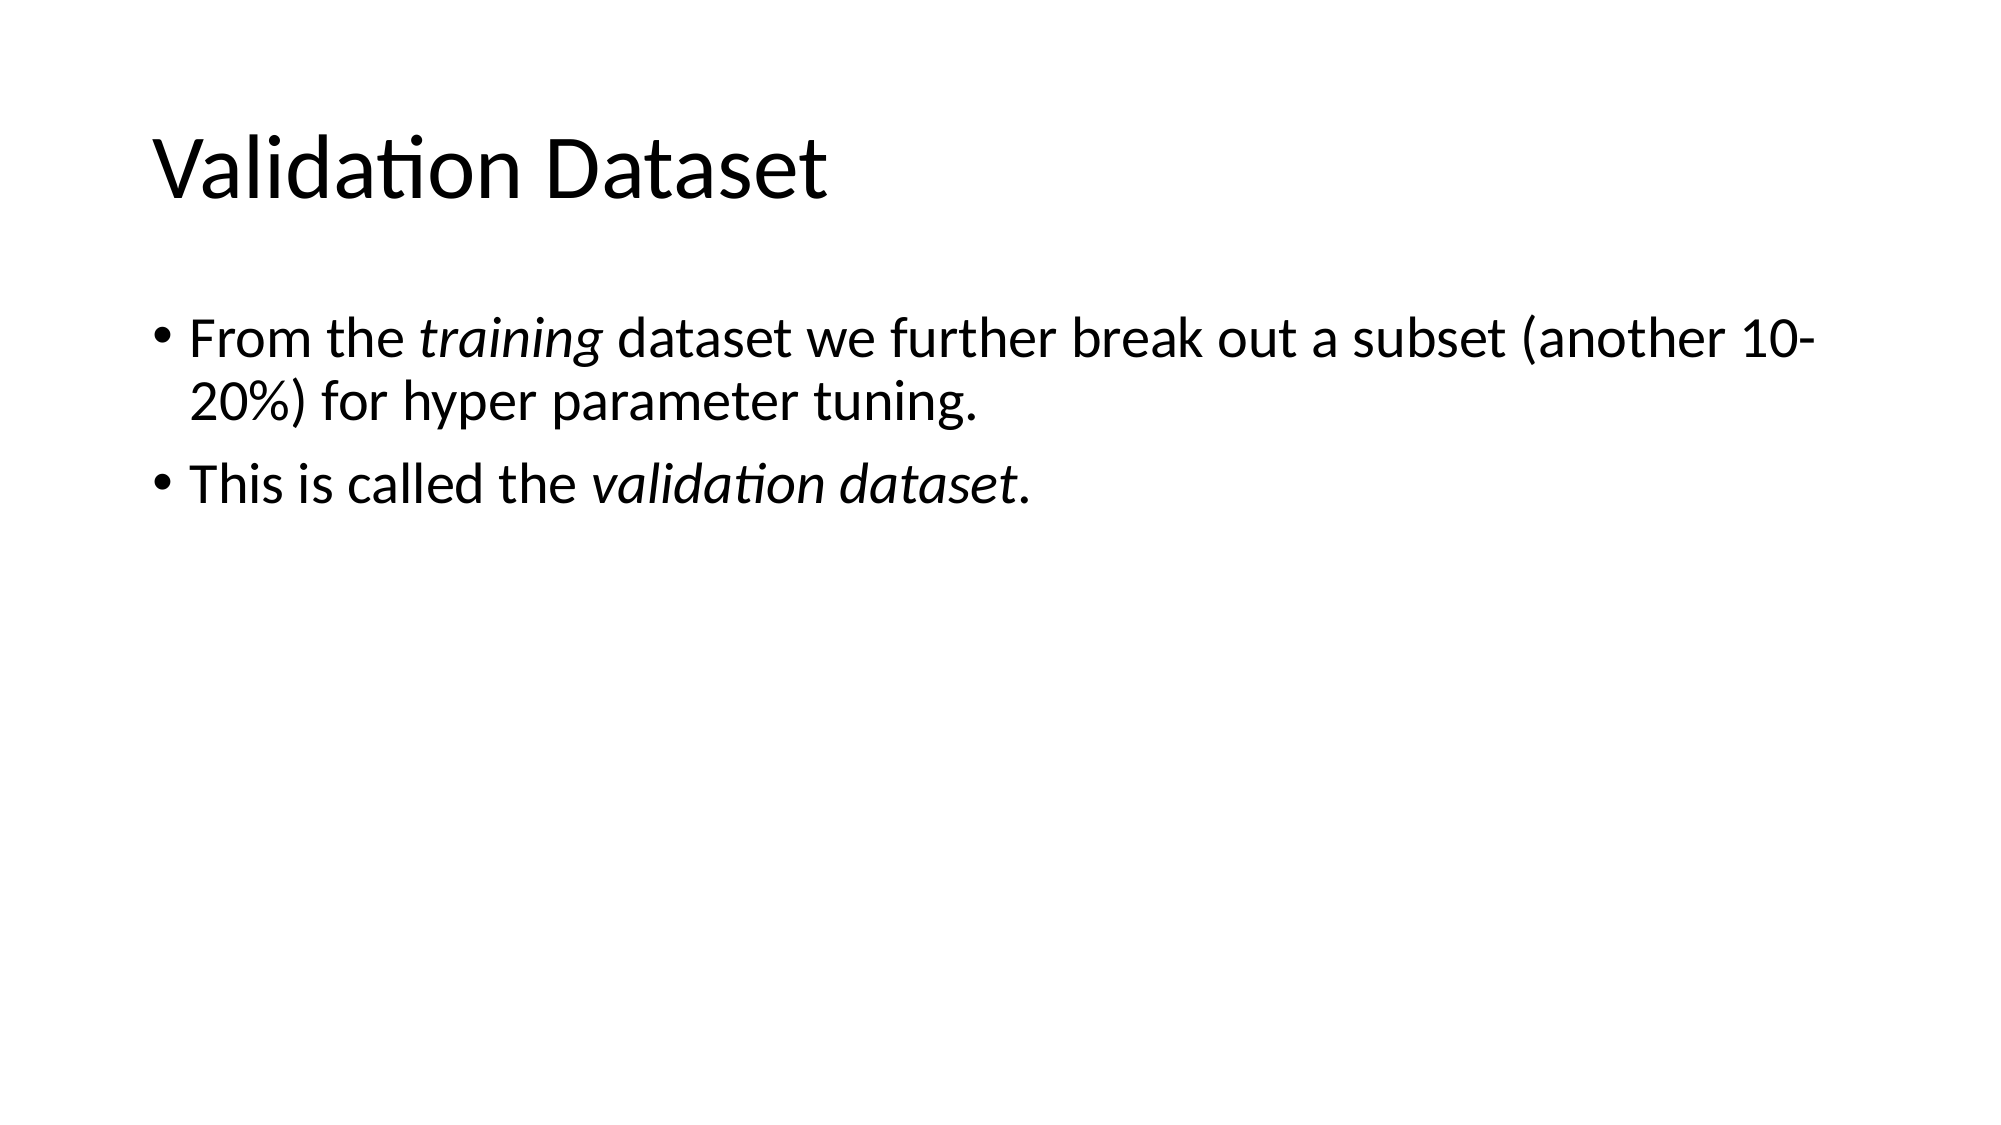

# Validation Dataset
From the training dataset we further break out a subset (another 10-20%) for hyper parameter tuning.
This is called the validation dataset.